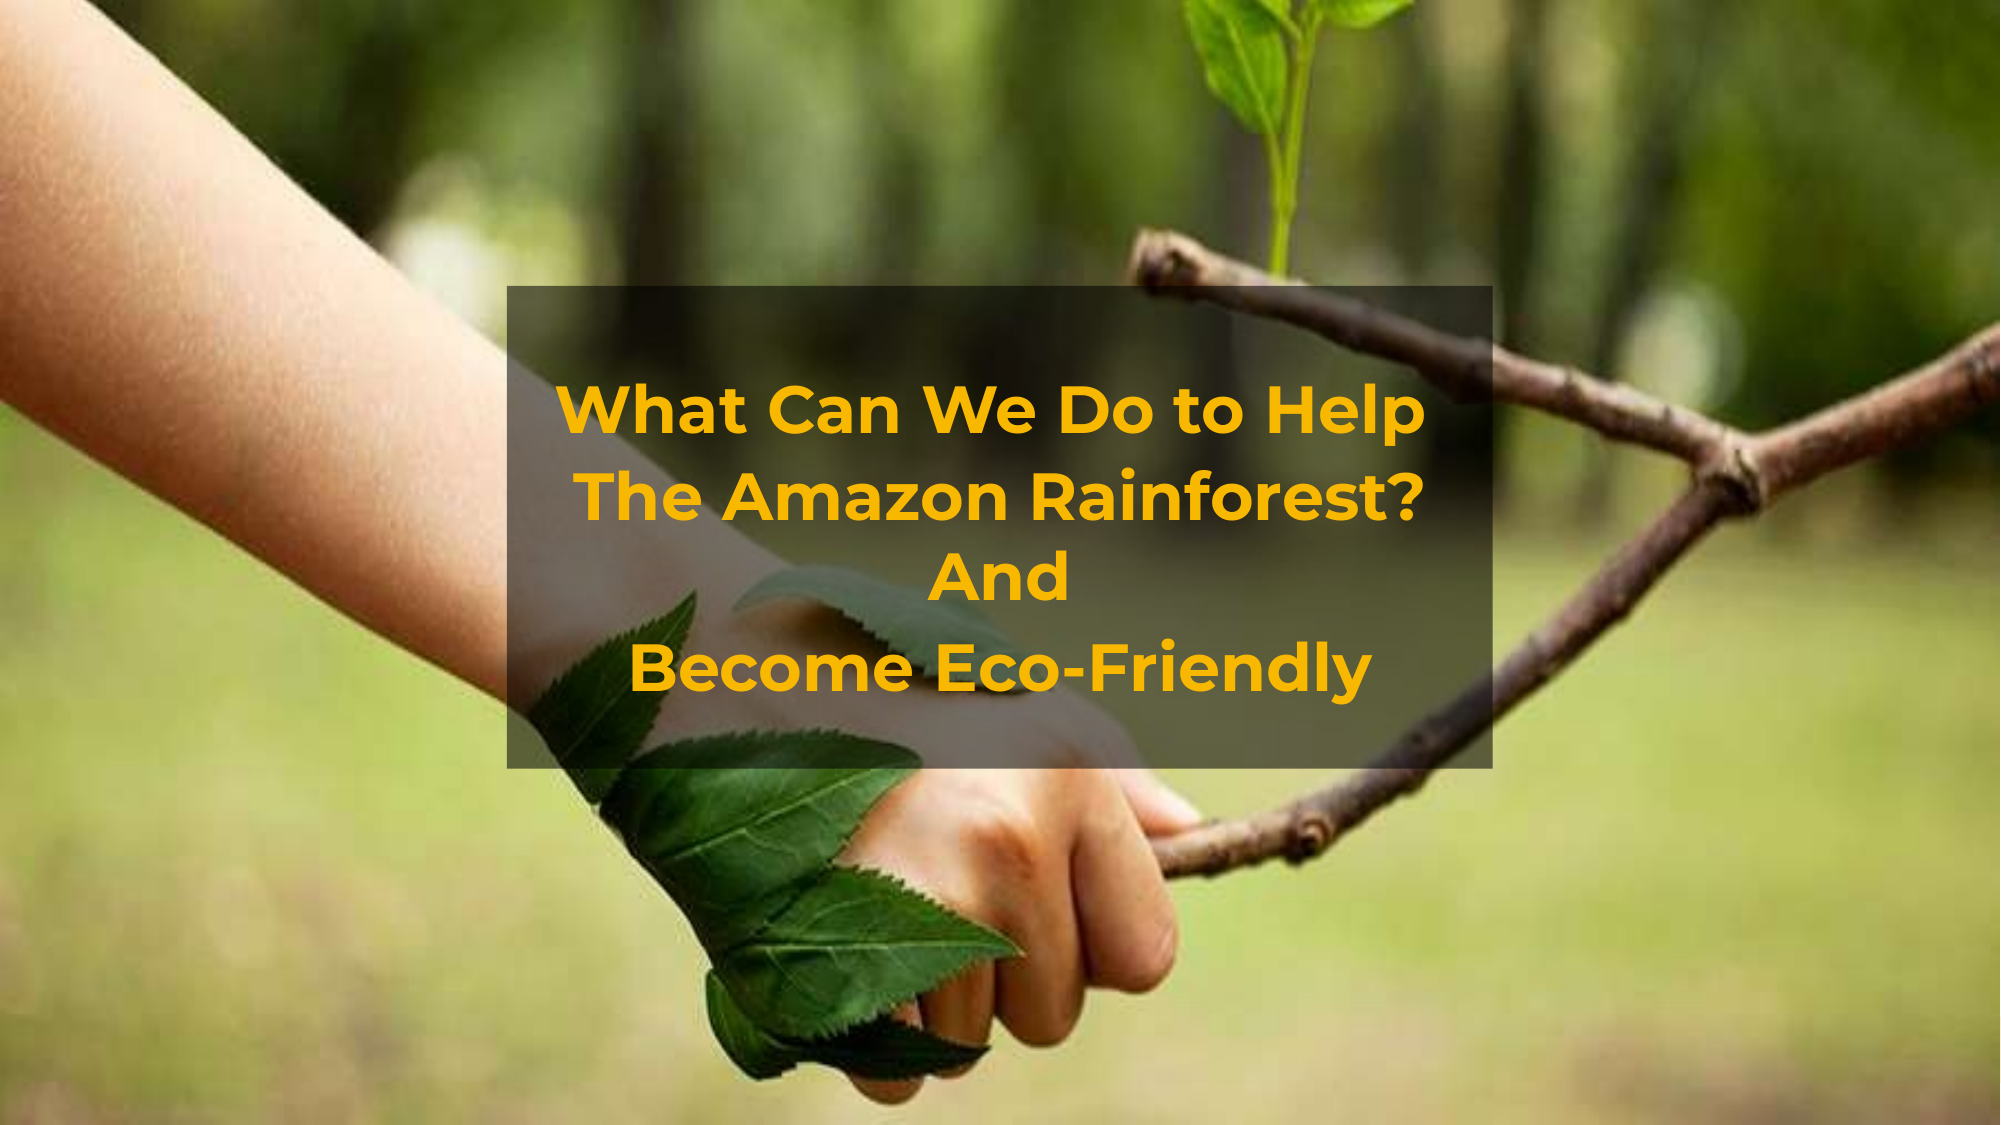

What Can We Do to Help  The Amazon Rainforest?
And
Become Eco-Friendly